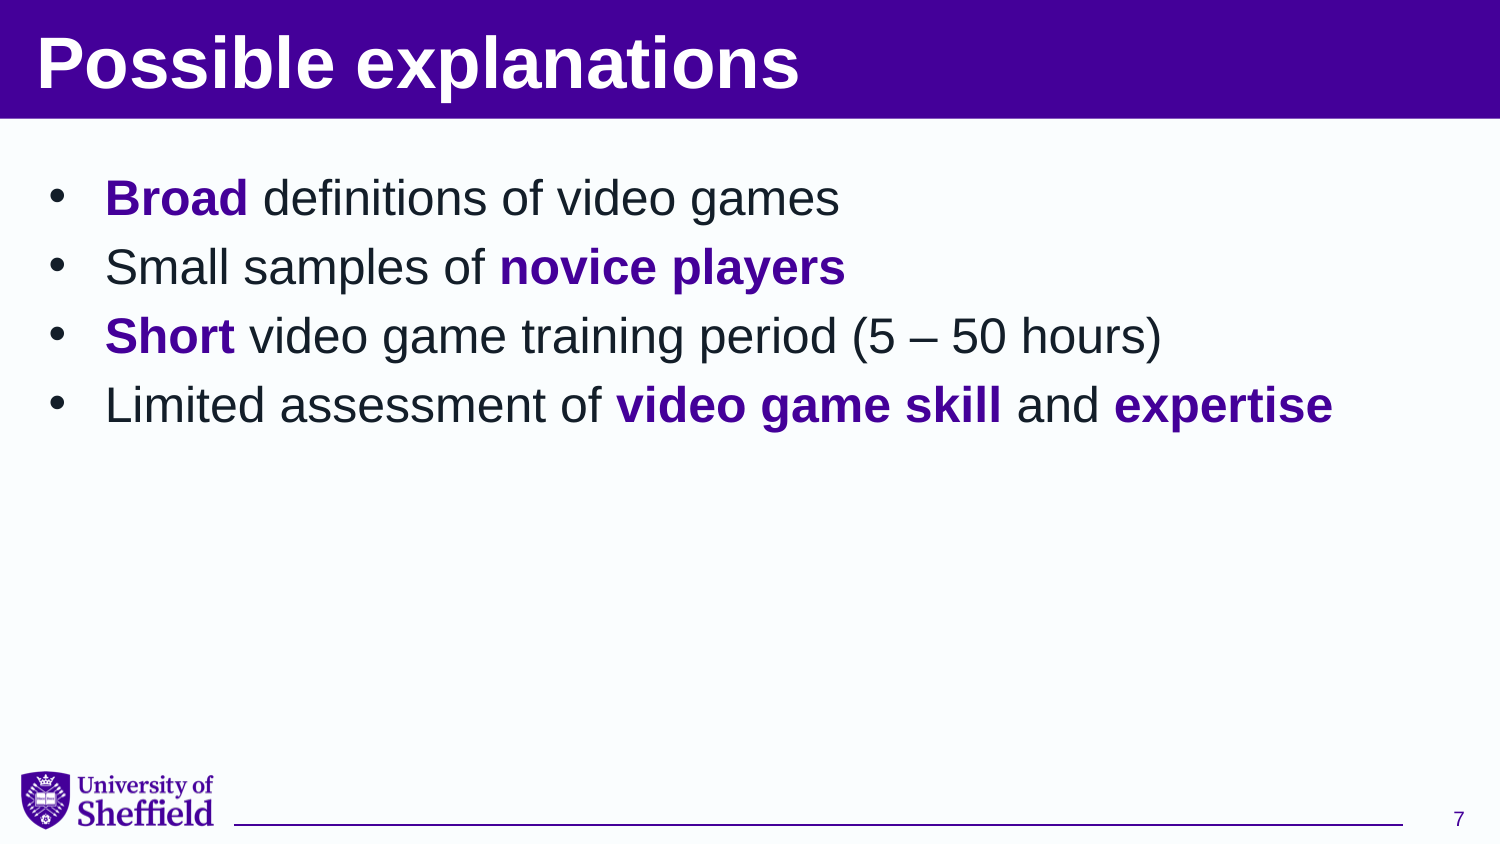

# Possible explanations
Broad definitions of video games
Small samples of novice players
Short video game training period (5 – 50 hours)
Limited assessment of video game skill and expertise
7